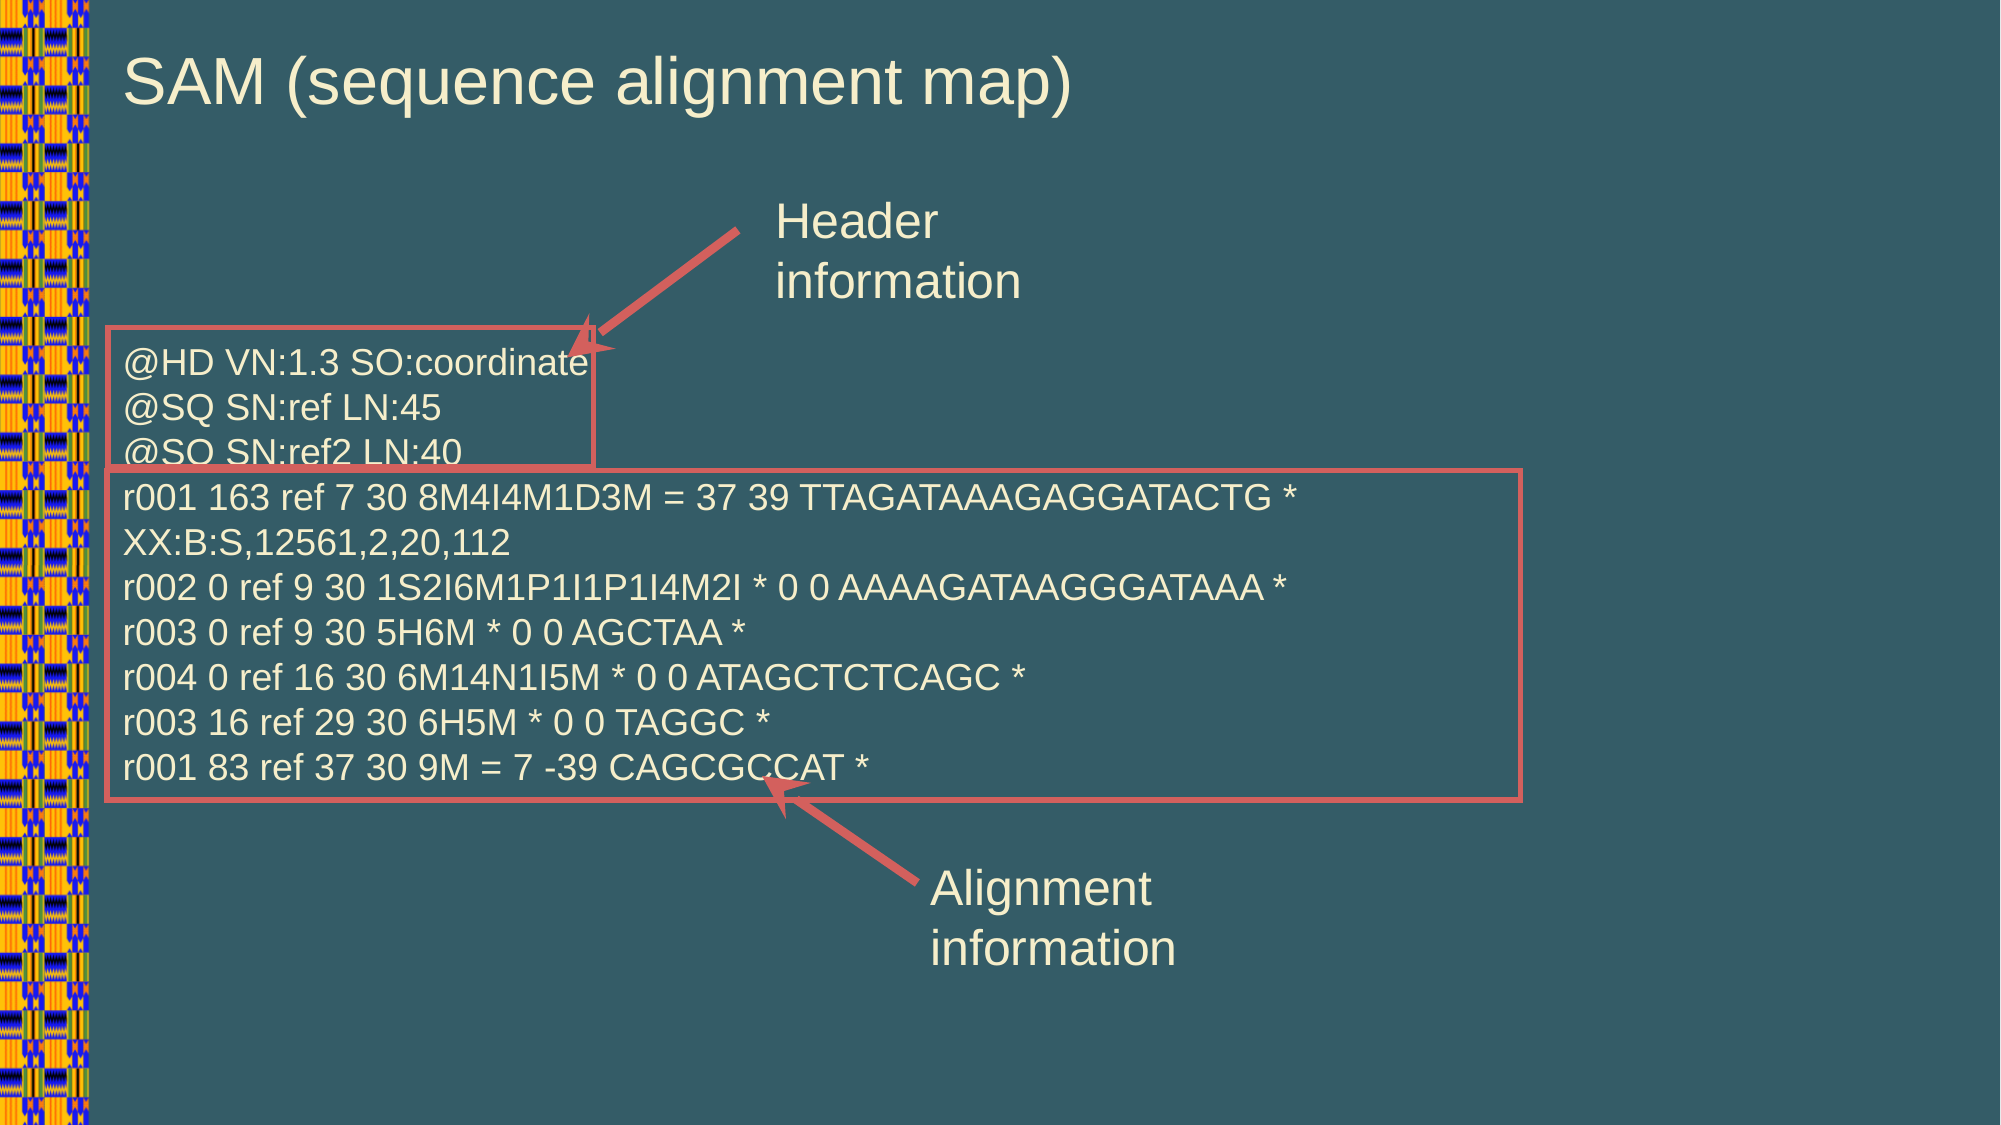

SAM (sequence alignment map)
Header information

@HD VN:1.3 SO:coordinate
@SQ SN:ref LN:45
@SQ SN:ref2 LN:40
r001 163 ref 7 30 8M4I4M1D3M = 37 39 TTAGATAAAGAGGATACTG * XX:B:S,12561,2,20,112
r002 0 ref 9 30 1S2I6M1P1I1P1I4M2I * 0 0 AAAAGATAAGGGATAAA *
r003 0 ref 9 30 5H6M * 0 0 AGCTAA *
r004 0 ref 16 30 6M14N1I5M * 0 0 ATAGCTCTCAGC *
r003 16 ref 29 30 6H5M * 0 0 TAGGC *
r001 83 ref 37 30 9M = 7 -39 CAGCGCCAT *

Alignment information